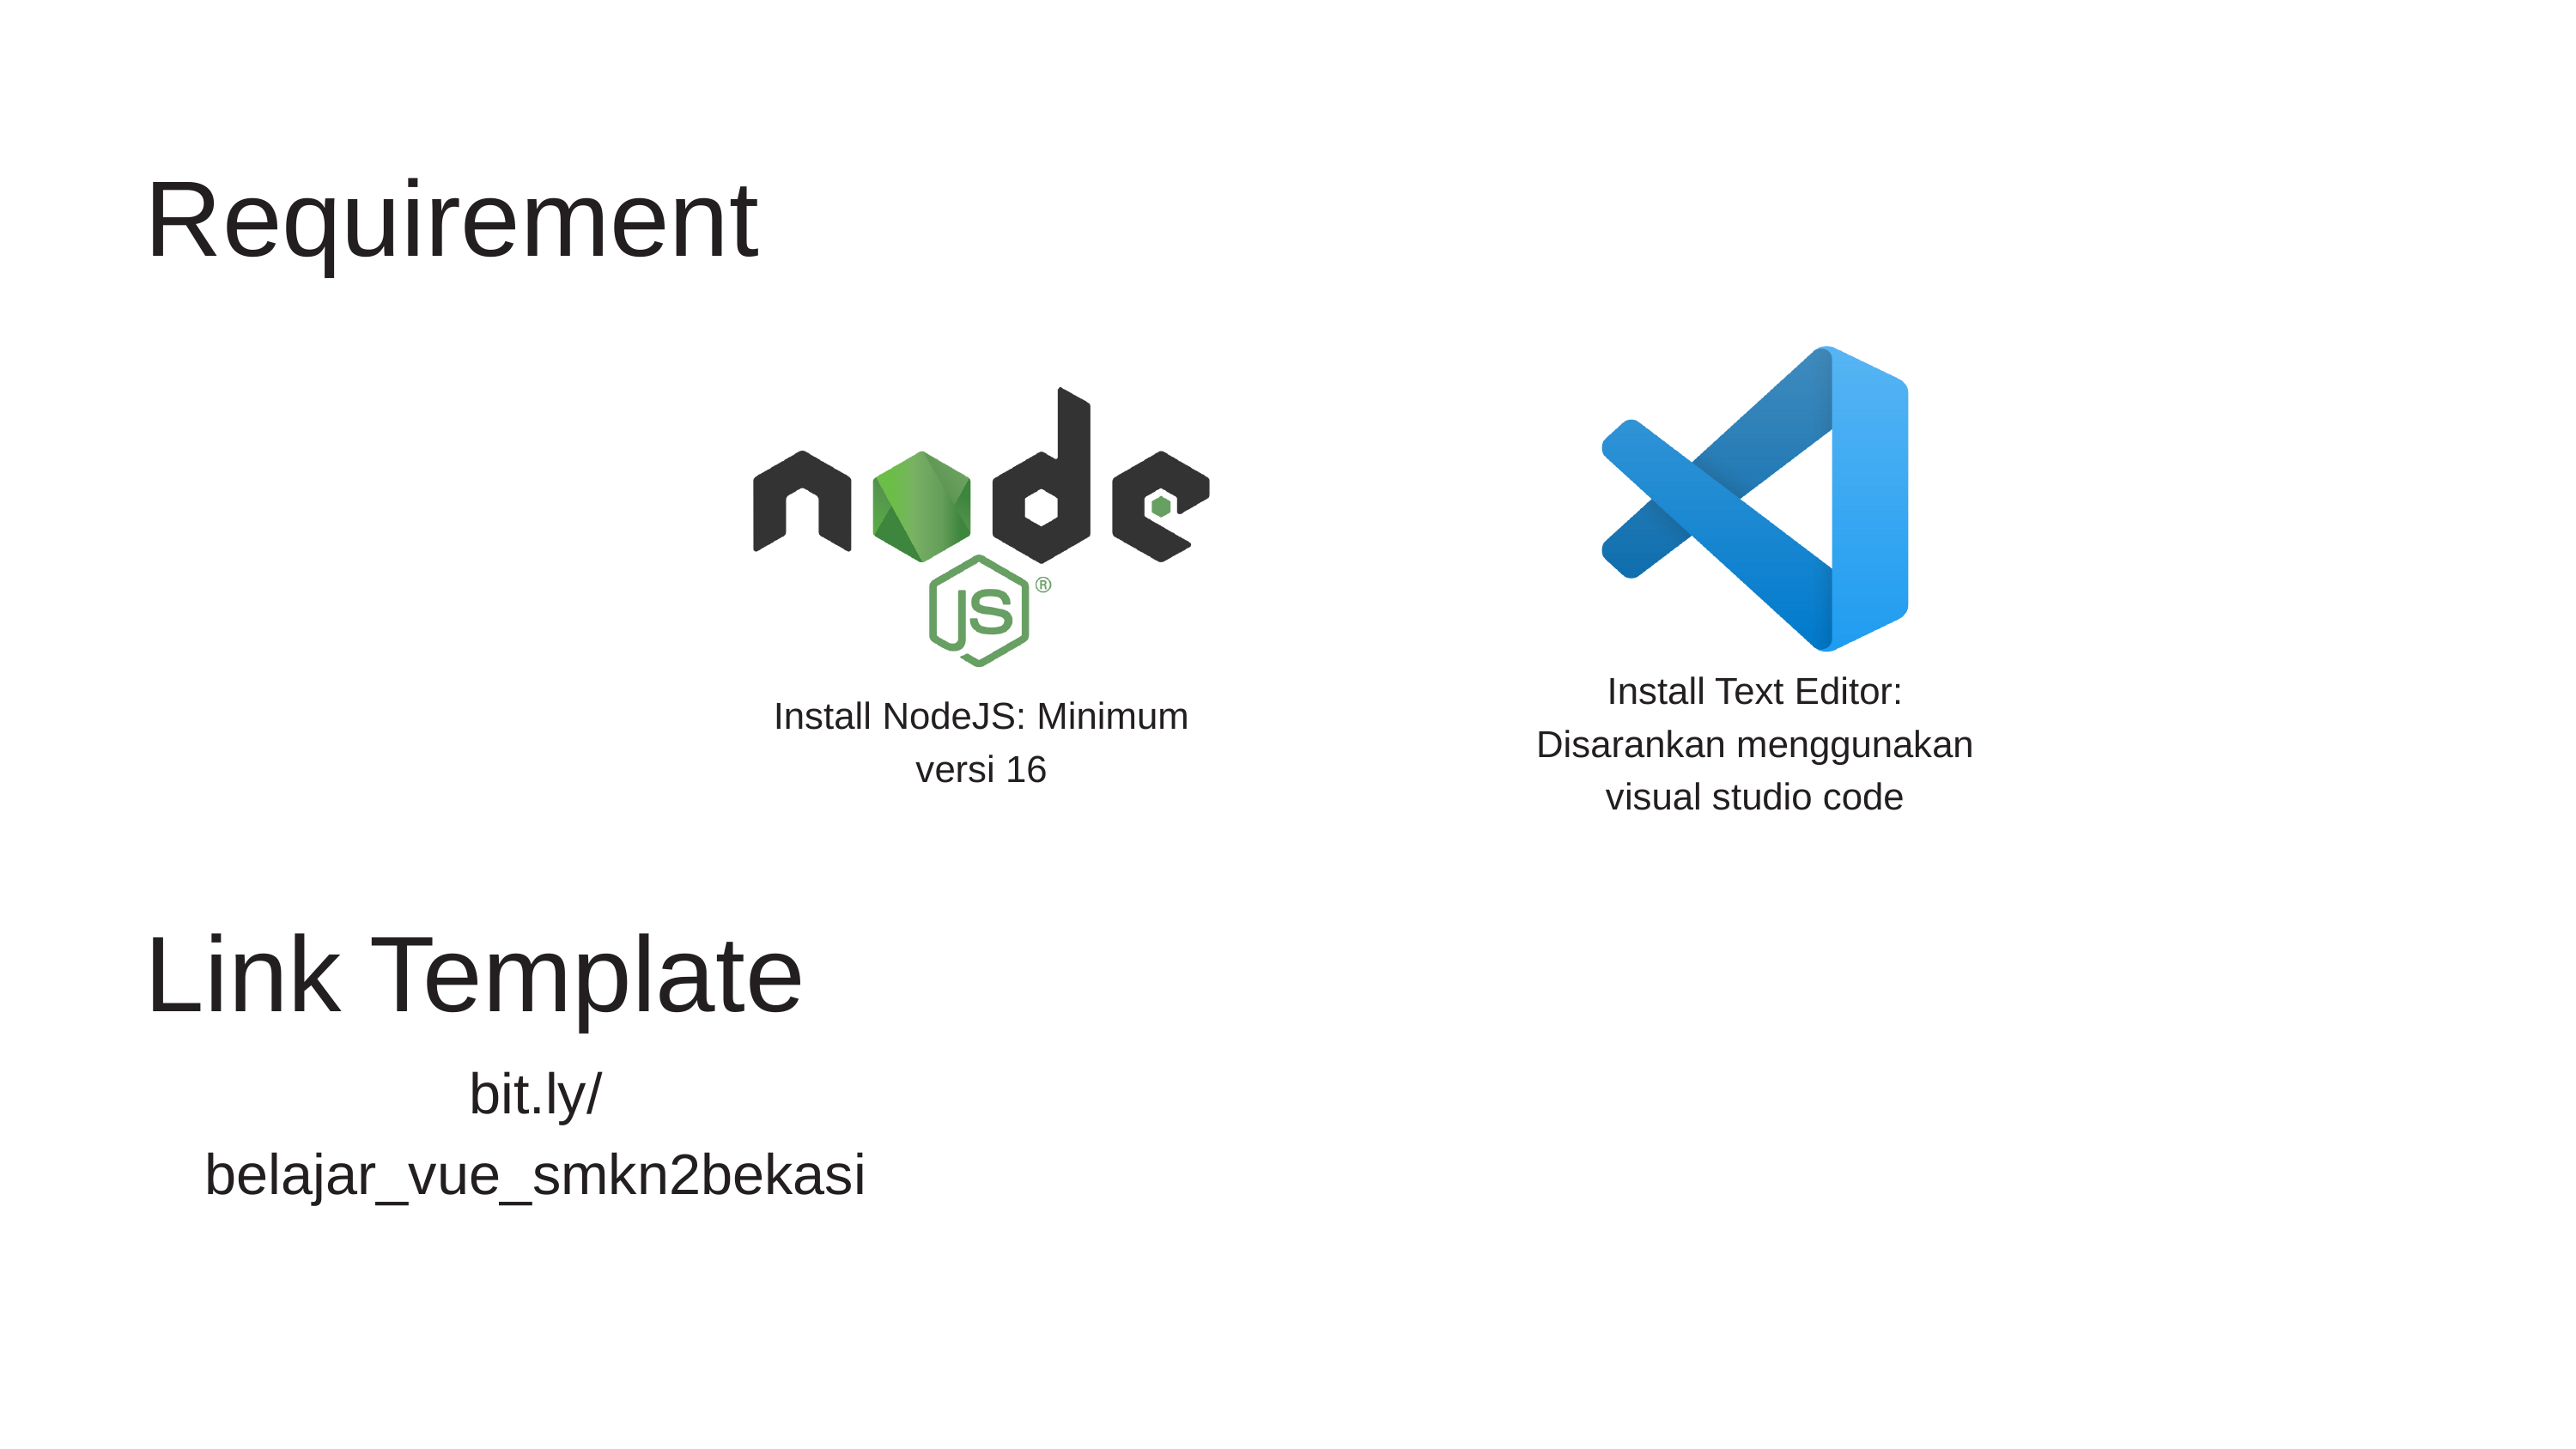

Requirement

Install Text Editor: Disarankan menggunakan visual studio code
Install NodeJS: Minimum versi 16
Link Template
bit.ly/belajar_vue_smkn2bekasi